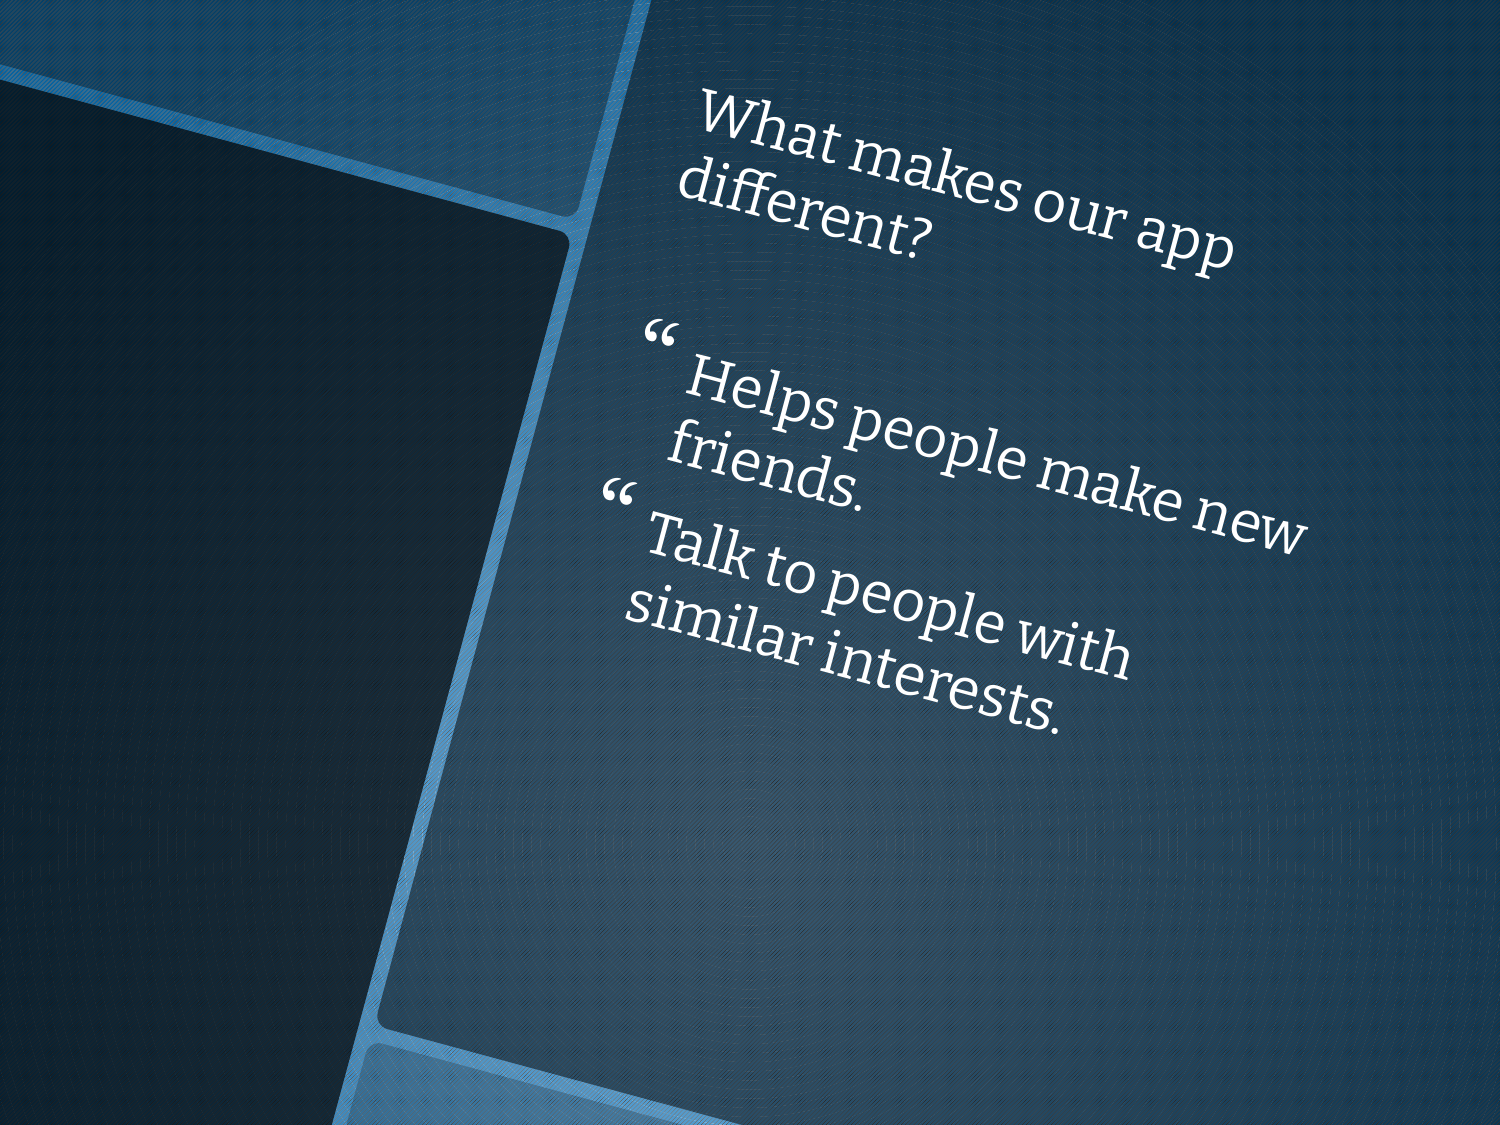

What makes our app different?

Helps people make new friends.
Talk to people with similar interests.

#